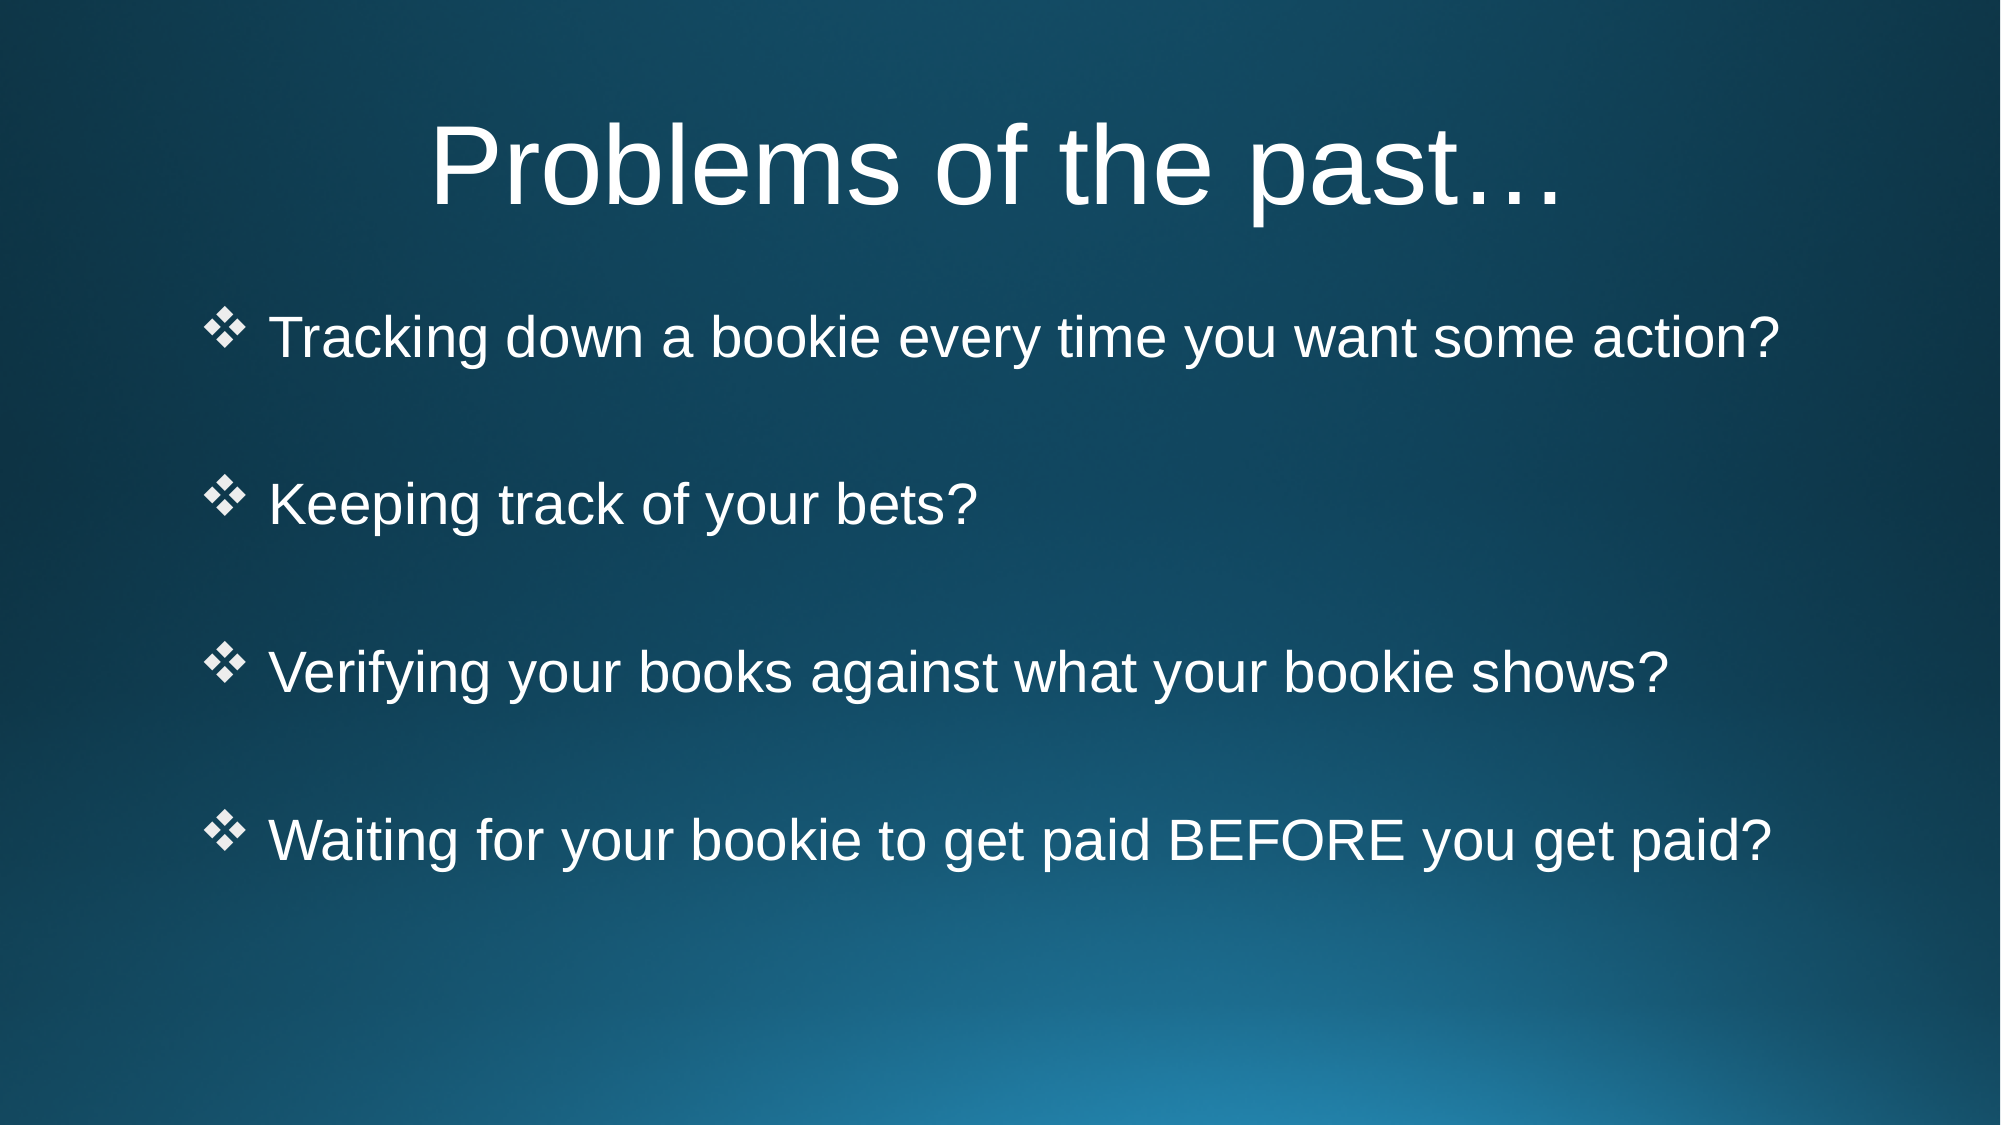

# Problems of the past…
 Tracking down a bookie every time you want some action?

 Keeping track of your bets?

 Verifying your books against what your bookie shows?

 Waiting for your bookie to get paid BEFORE you get paid?